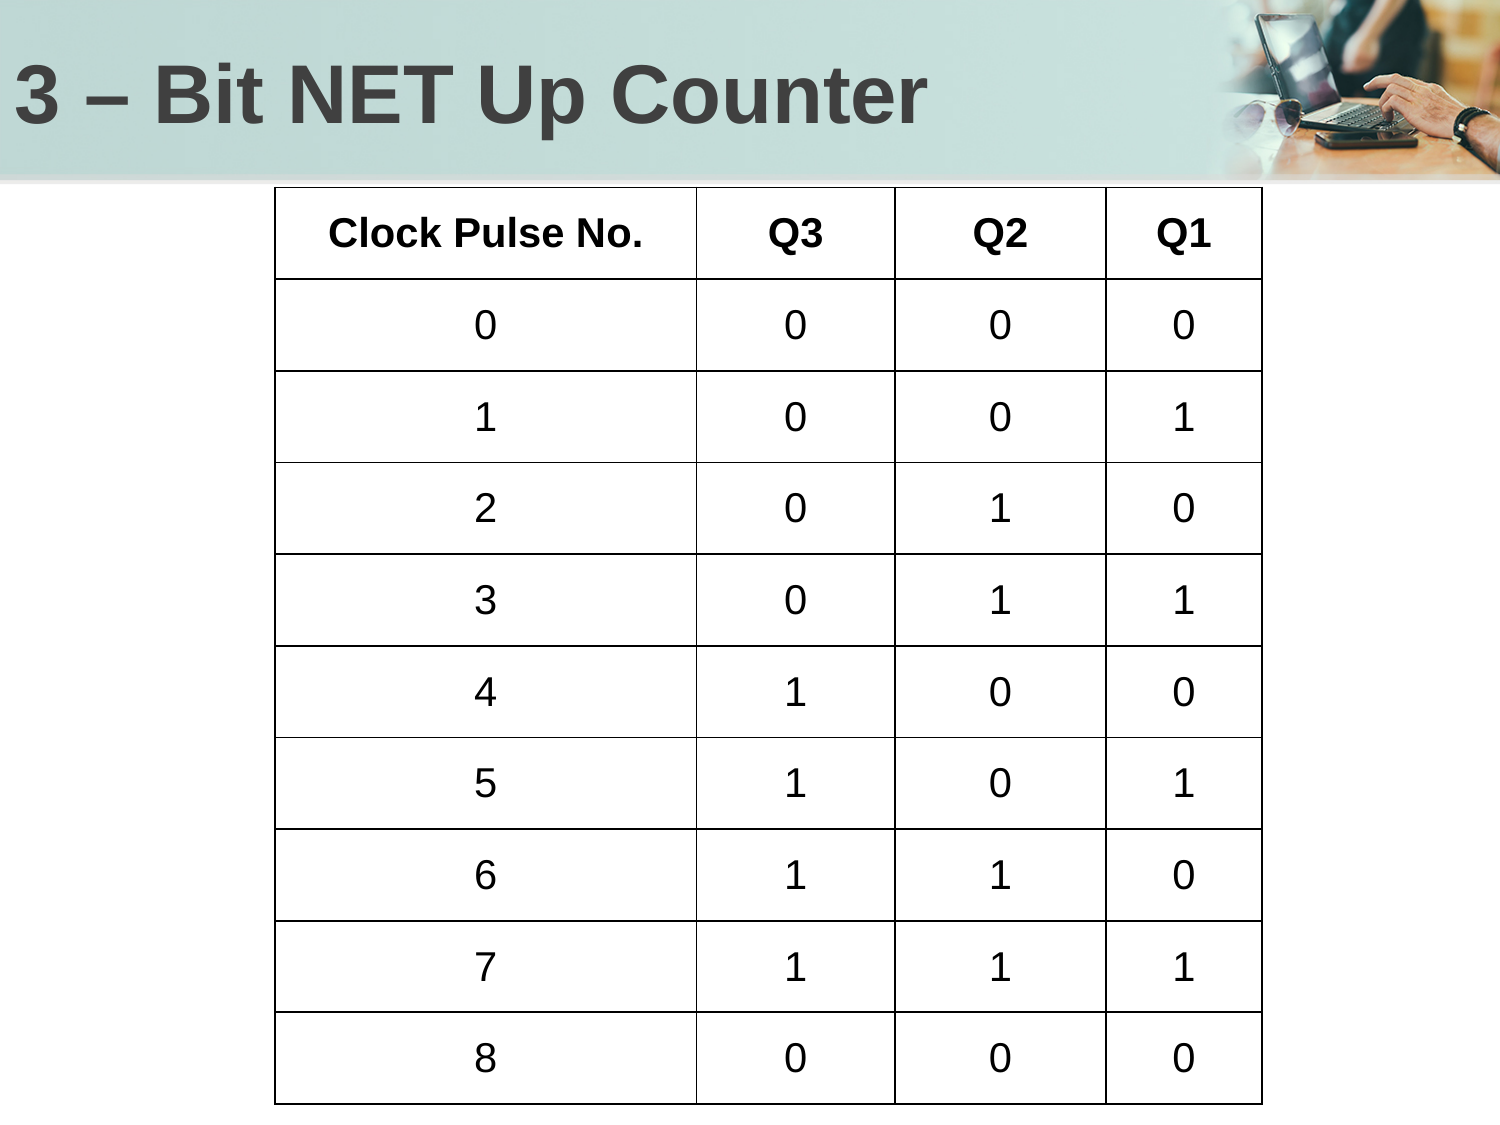

# 3 – Bit NET Up Counter
| Clock Pulse No. | Q3 | Q2 | Q1 |
| --- | --- | --- | --- |
| 0 | 0 | 0 | 0 |
| 1 | 0 | 0 | 1 |
| 2 | 0 | 1 | 0 |
| 3 | 0 | 1 | 1 |
| 4 | 1 | 0 | 0 |
| 5 | 1 | 0 | 1 |
| 6 | 1 | 1 | 0 |
| 7 | 1 | 1 | 1 |
| 8 | 0 | 0 | 0 |